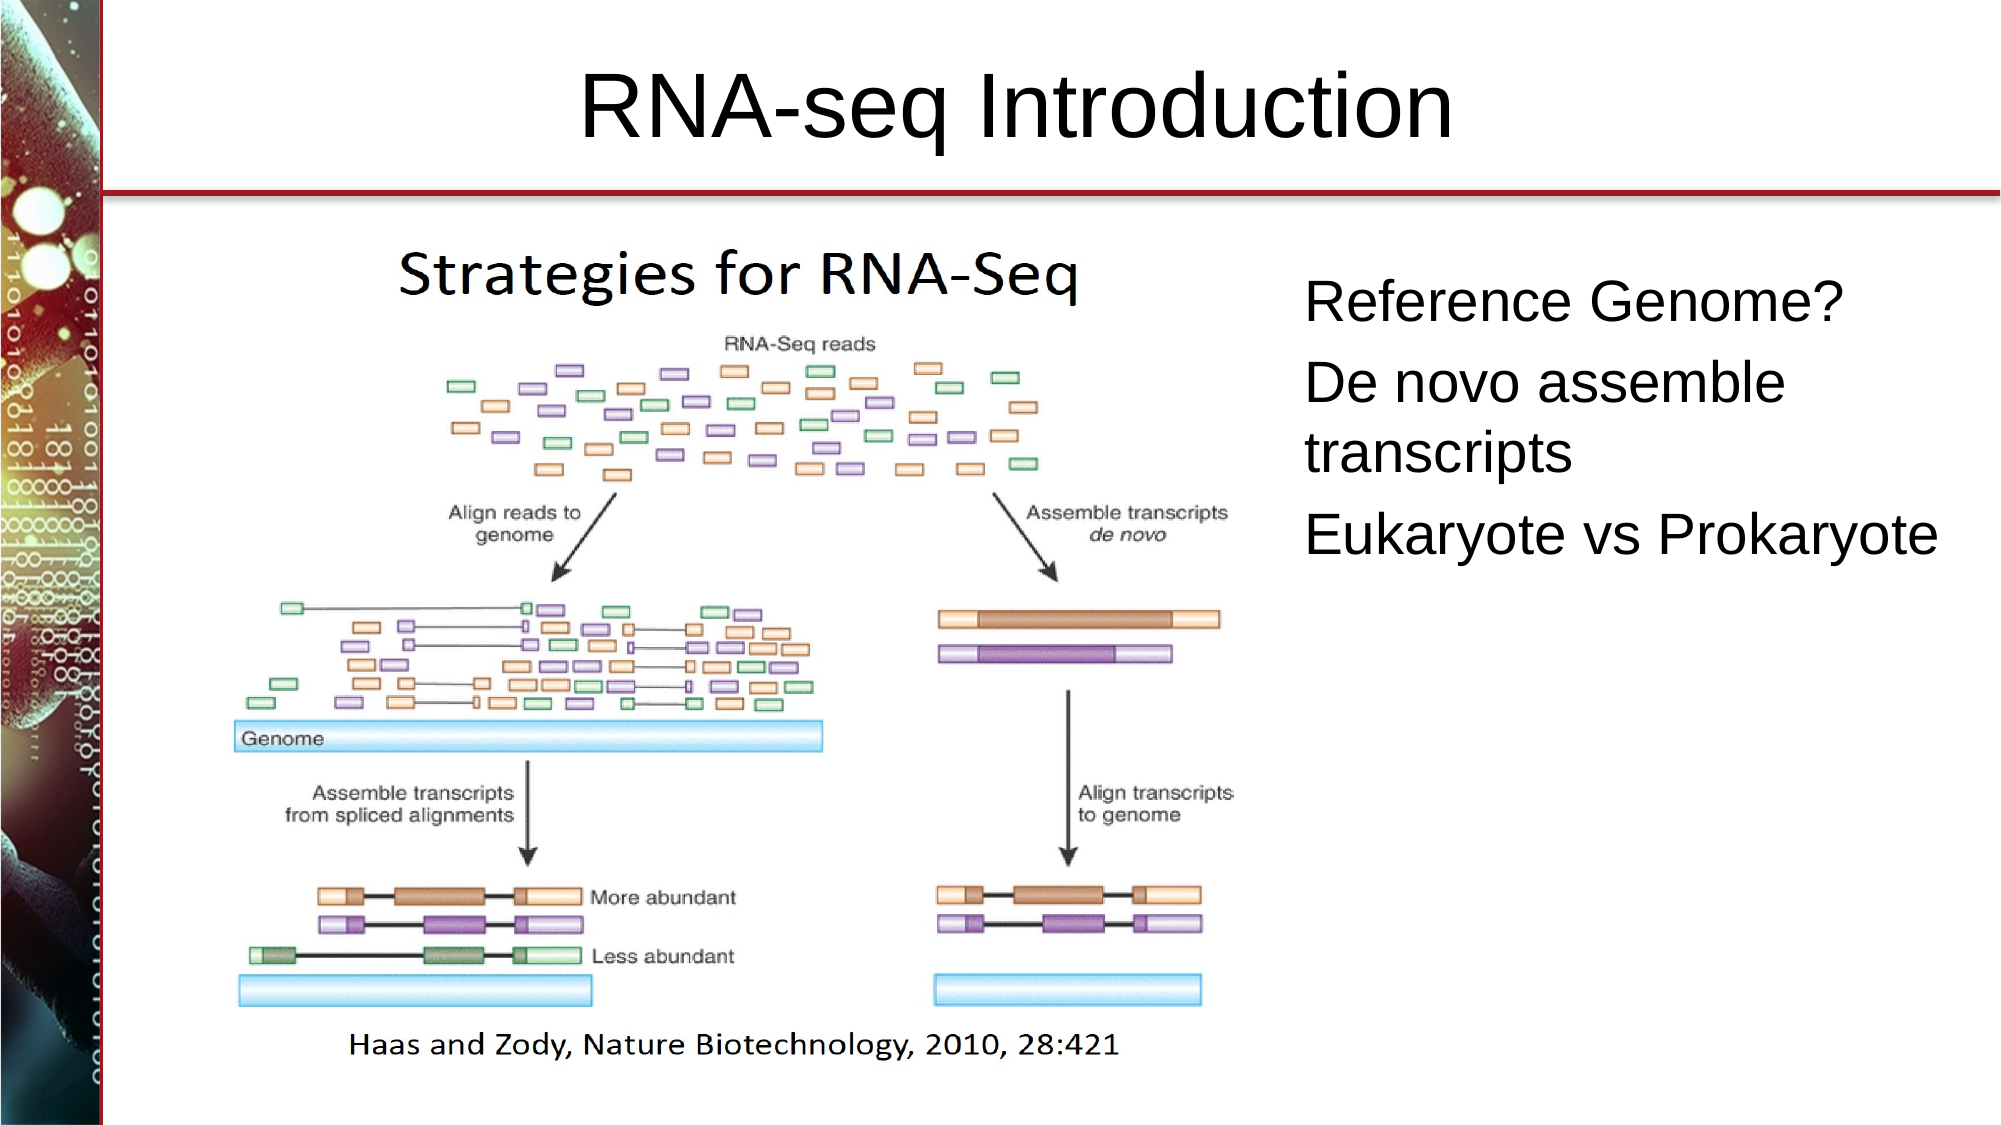

# RNA-seq Introduction

Reference Genome?
De novo assemble transcripts
Eukaryote vs Prokaryote